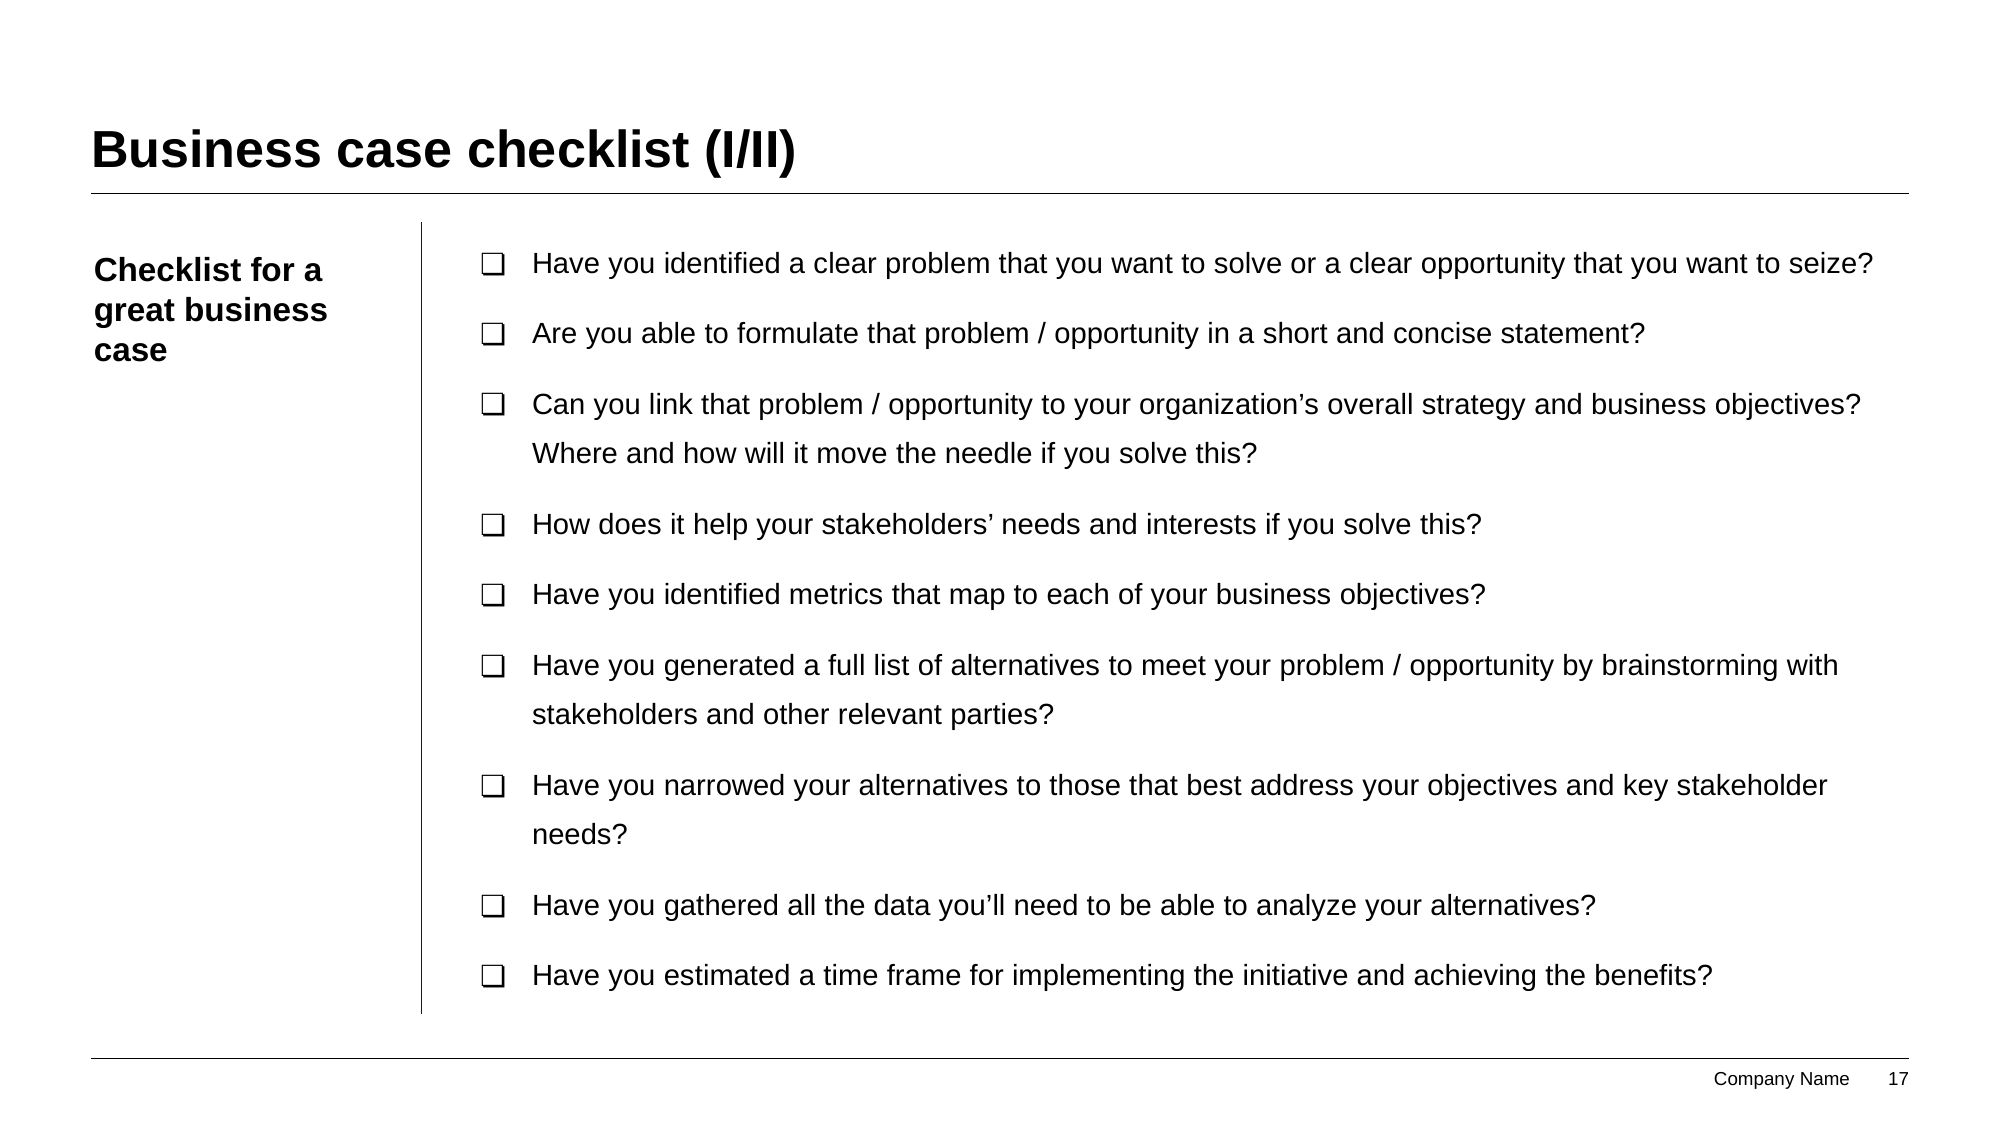

# Business case checklist (I/II)
Have you identified a clear problem that you want to solve or a clear opportunity that you want to seize?
Are you able to formulate that problem / opportunity in a short and concise statement?
Can you link that problem / opportunity to your organization’s overall strategy and business objectives? Where and how will it move the needle if you solve this?
How does it help your stakeholders’ needs and interests if you solve this?
Have you identified metrics that map to each of your business objectives?
Have you generated a full list of alternatives to meet your problem / opportunity by brainstorming with stakeholders and other relevant parties?
Have you narrowed your alternatives to those that best address your objectives and key stakeholder needs?
Have you gathered all the data you’ll need to be able to analyze your alternatives?
Have you estimated a time frame for implementing the initiative and achieving the benefits?
Checklist for a great business case